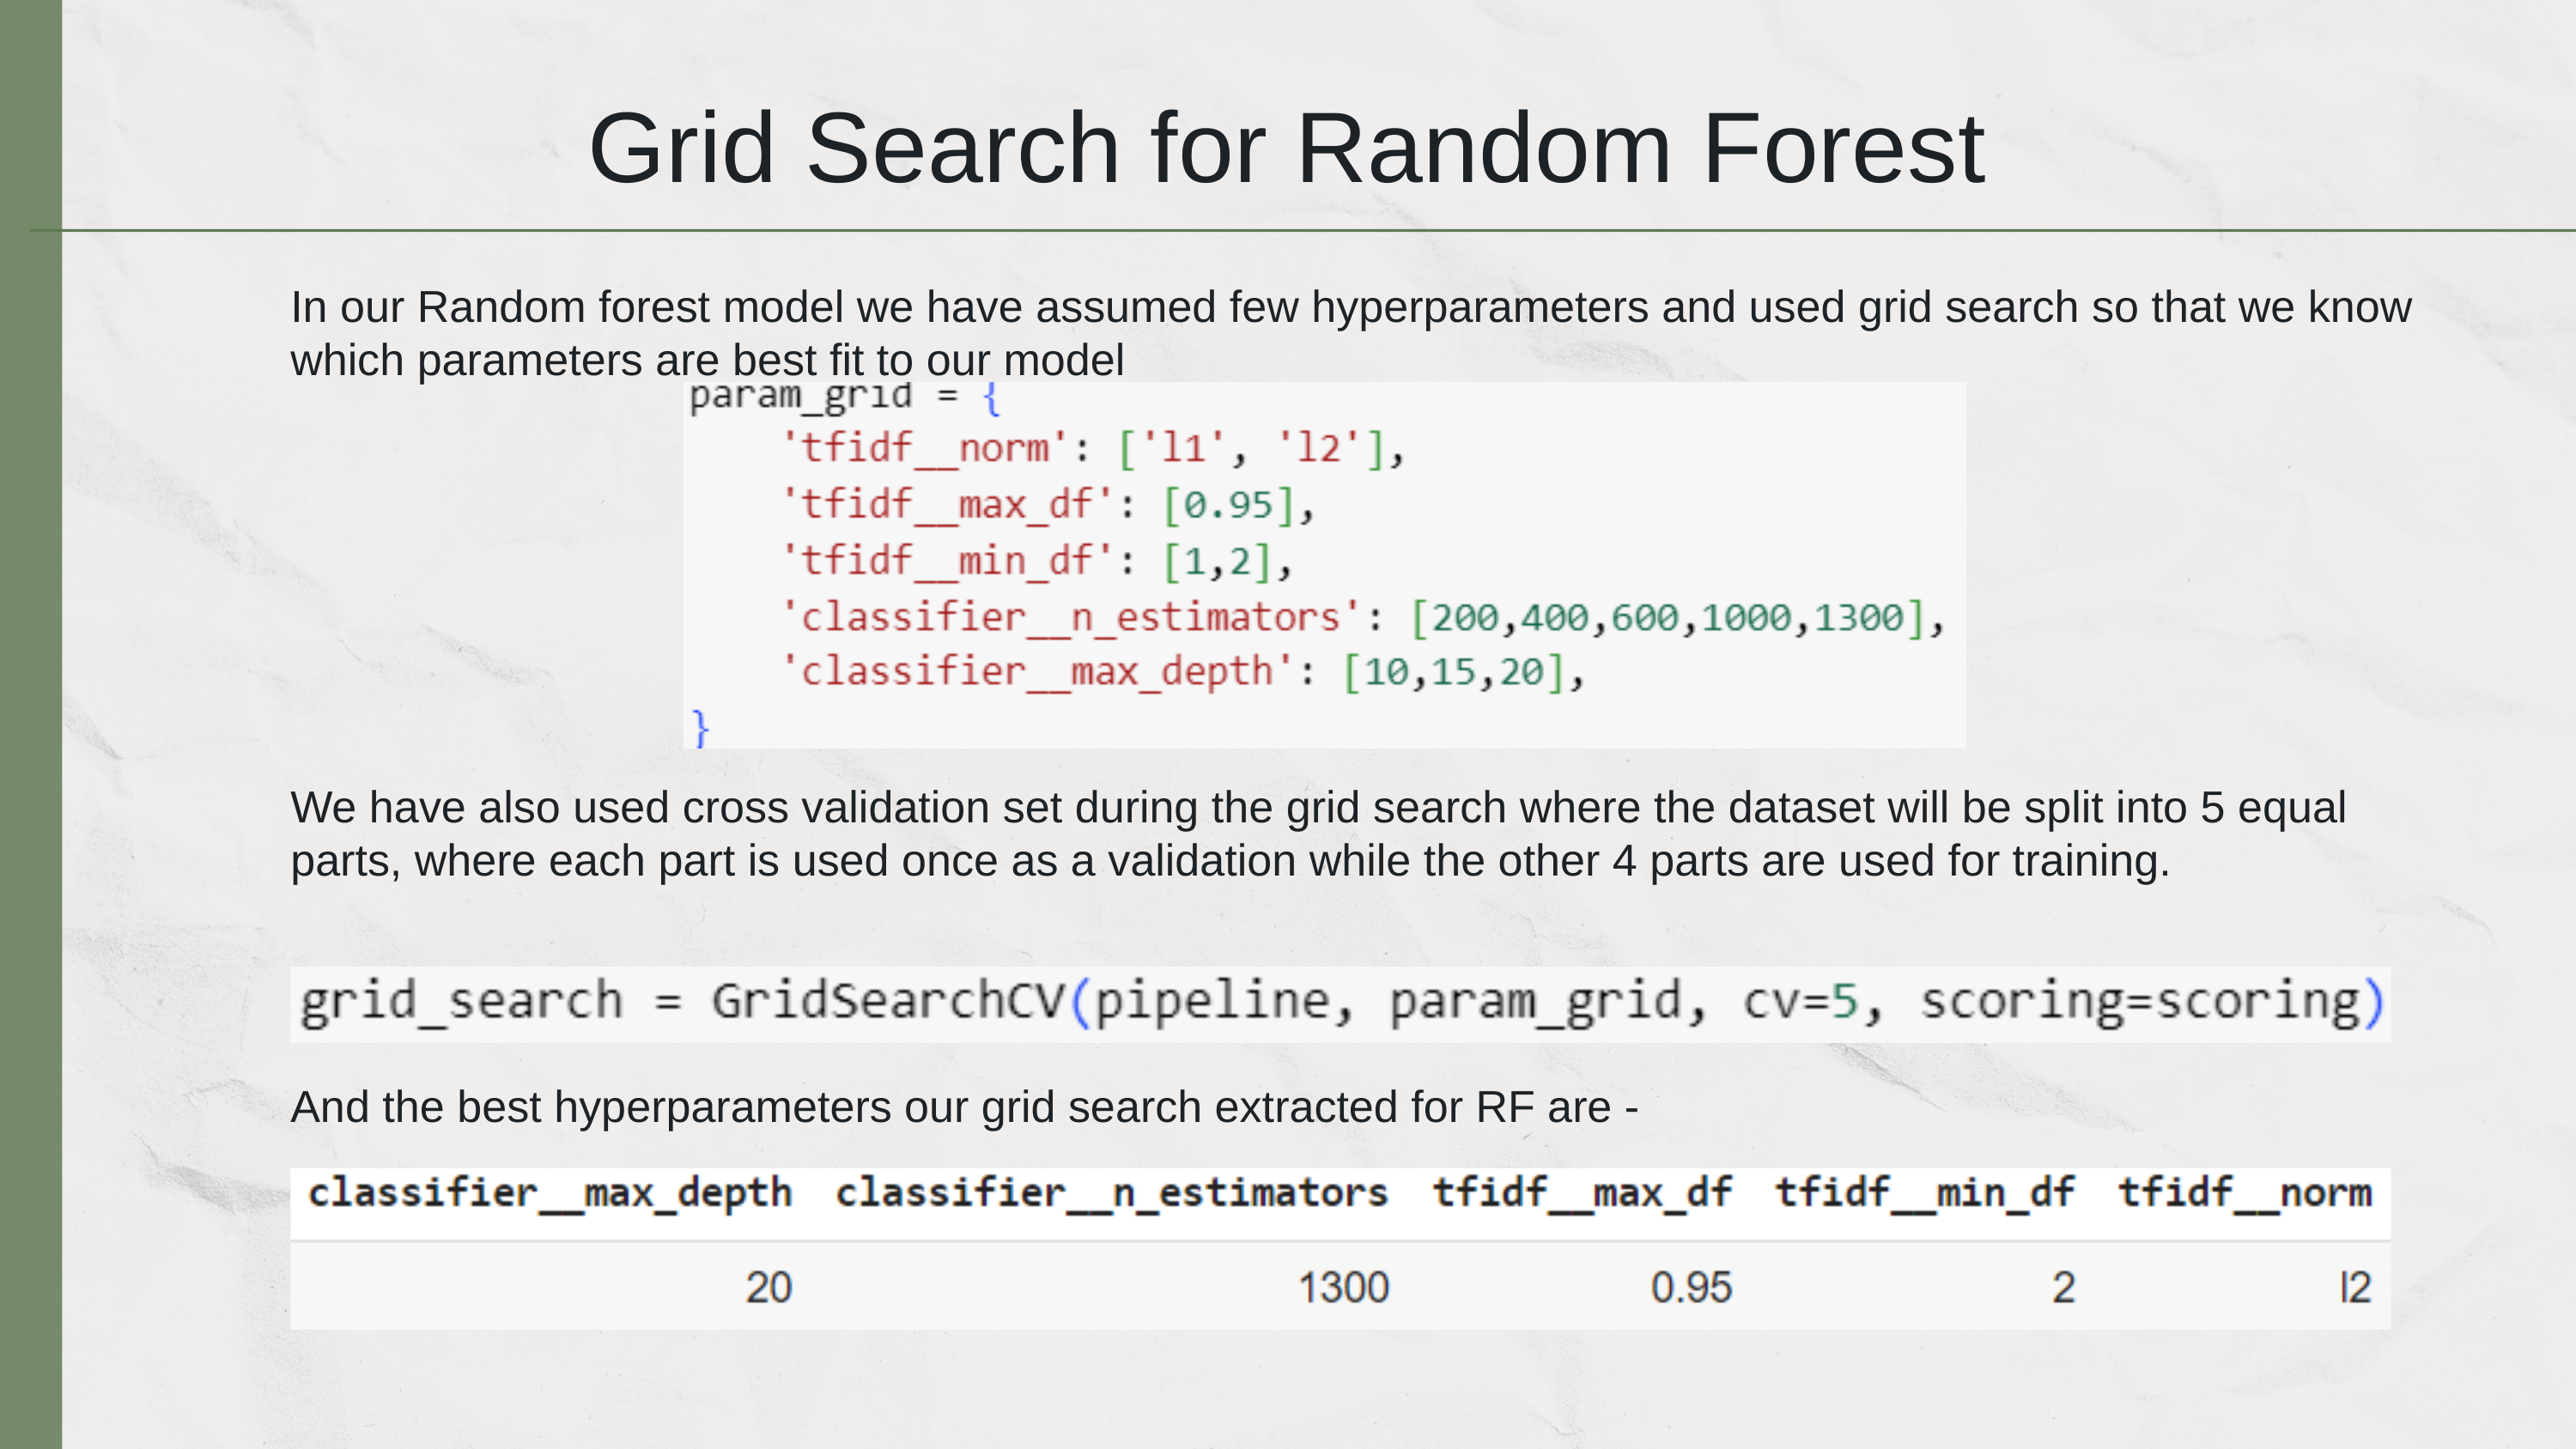

Grid Search for Random Forest

In our Random forest model we have assumed few hyperparameters and used grid search so that we know which parameters are best fit to our model

We have also used cross validation set during the grid search where the dataset will be split into 5 equal parts, where each part is used once as a validation while the other 4 parts are used for training.

And the best hyperparameters our grid search extracted for RF are -